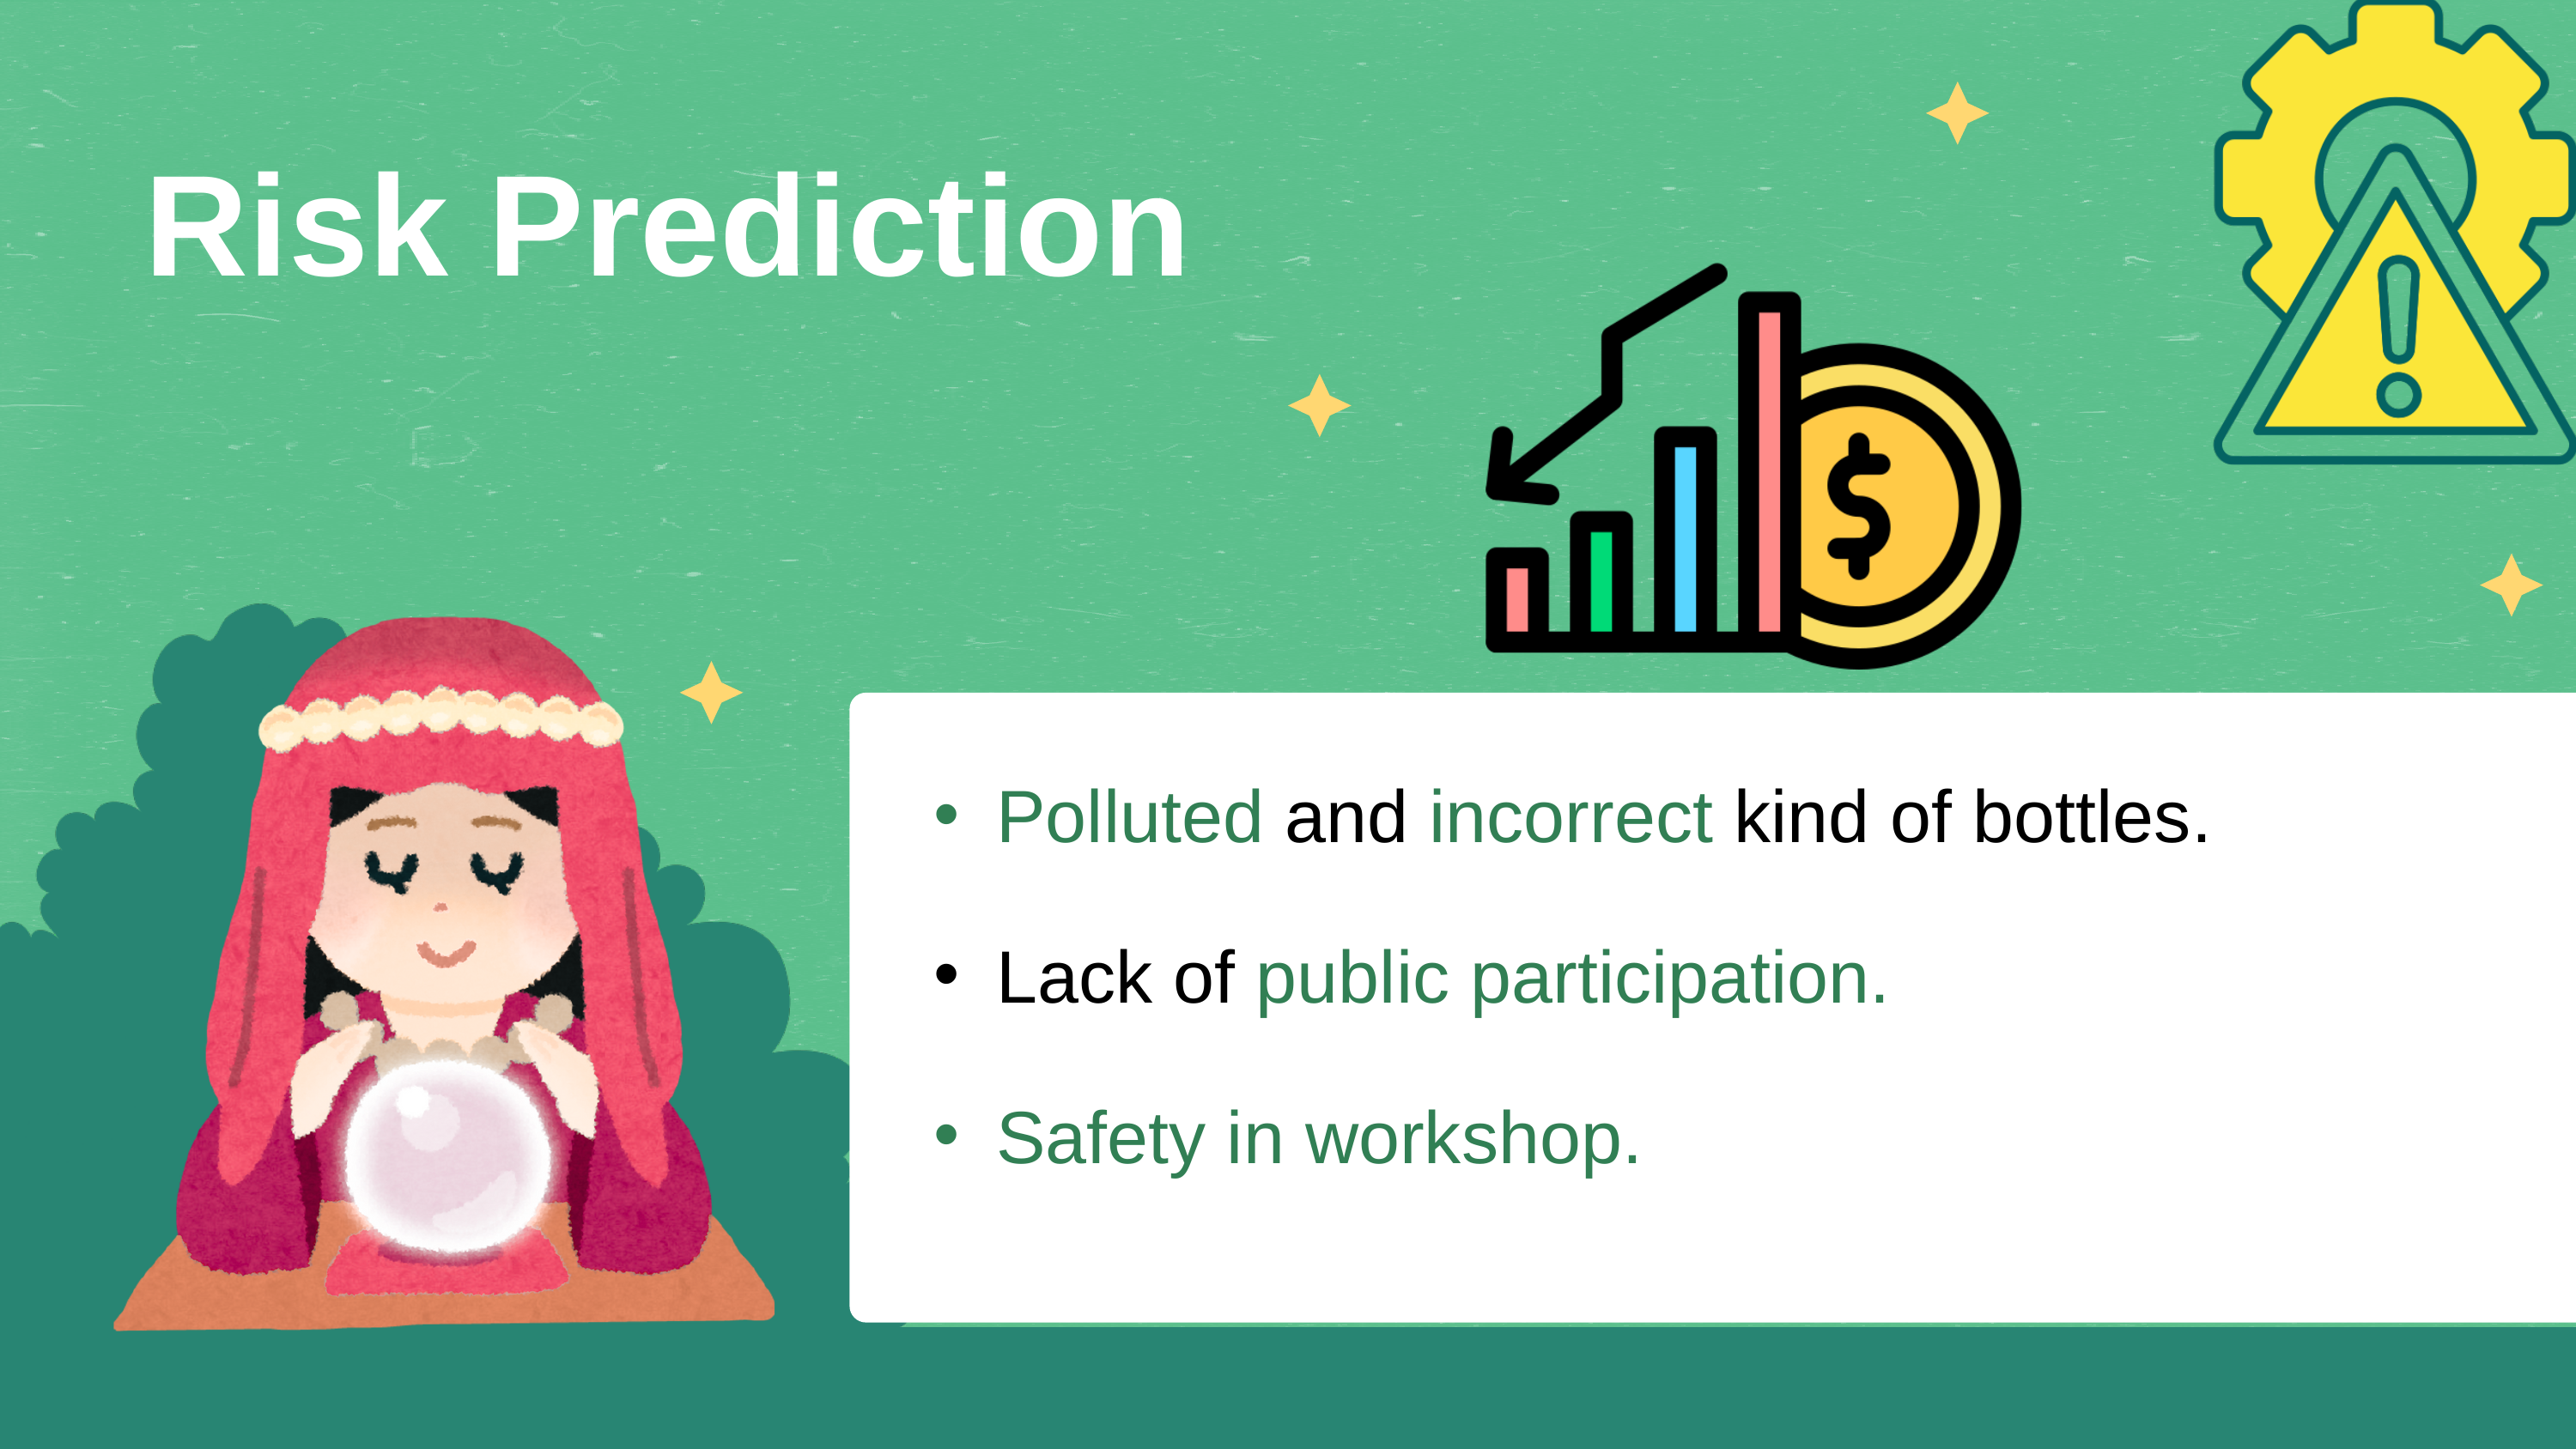

Risk Prediction

Polluted and incorrect kind of bottles.
Lack of public participation.
Safety in workshop.